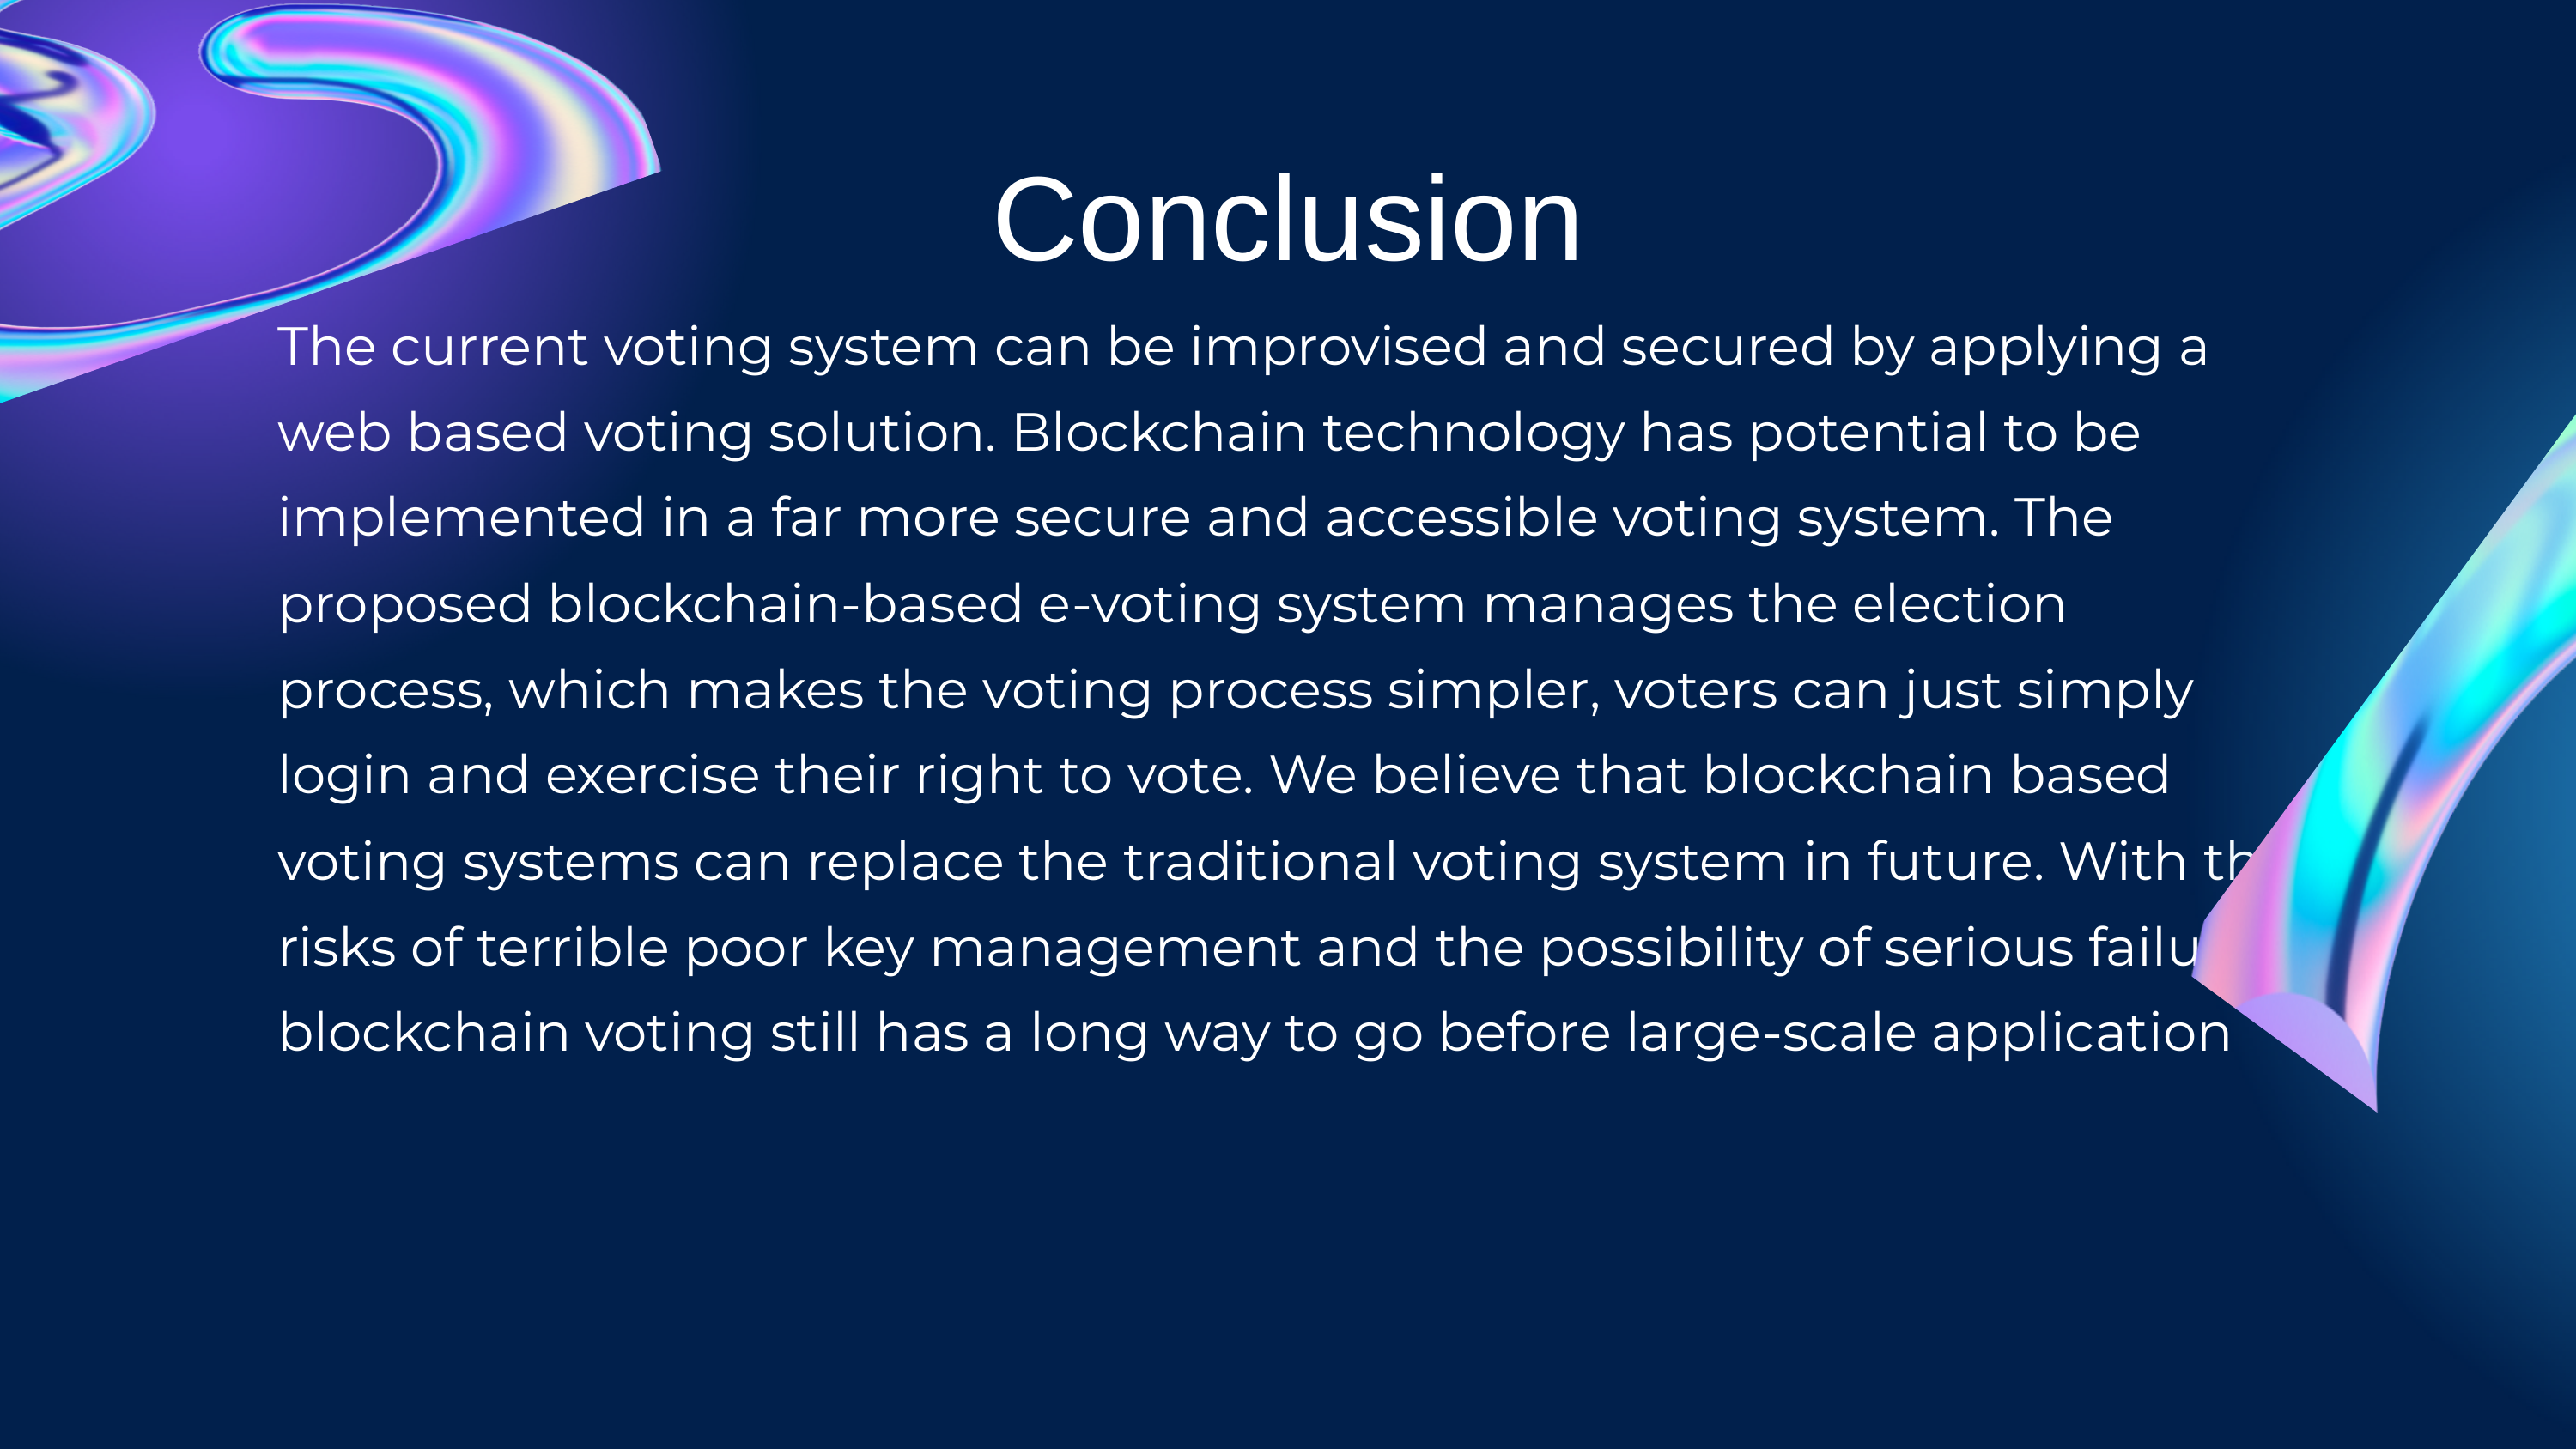

Conclusion
The current voting system can be improvised and secured by applying a web based voting solution. Blockchain technology has potential to be implemented in a far more secure and accessible voting system. The proposed blockchain-based e-voting system manages the election process, which makes the voting process simpler, voters can just simply login and exercise their right to vote. We believe that blockchain based voting systems can replace the traditional voting system in future. With the risks of terrible poor key management and the possibility of serious failures, blockchain voting still has a long way to go before large-scale application